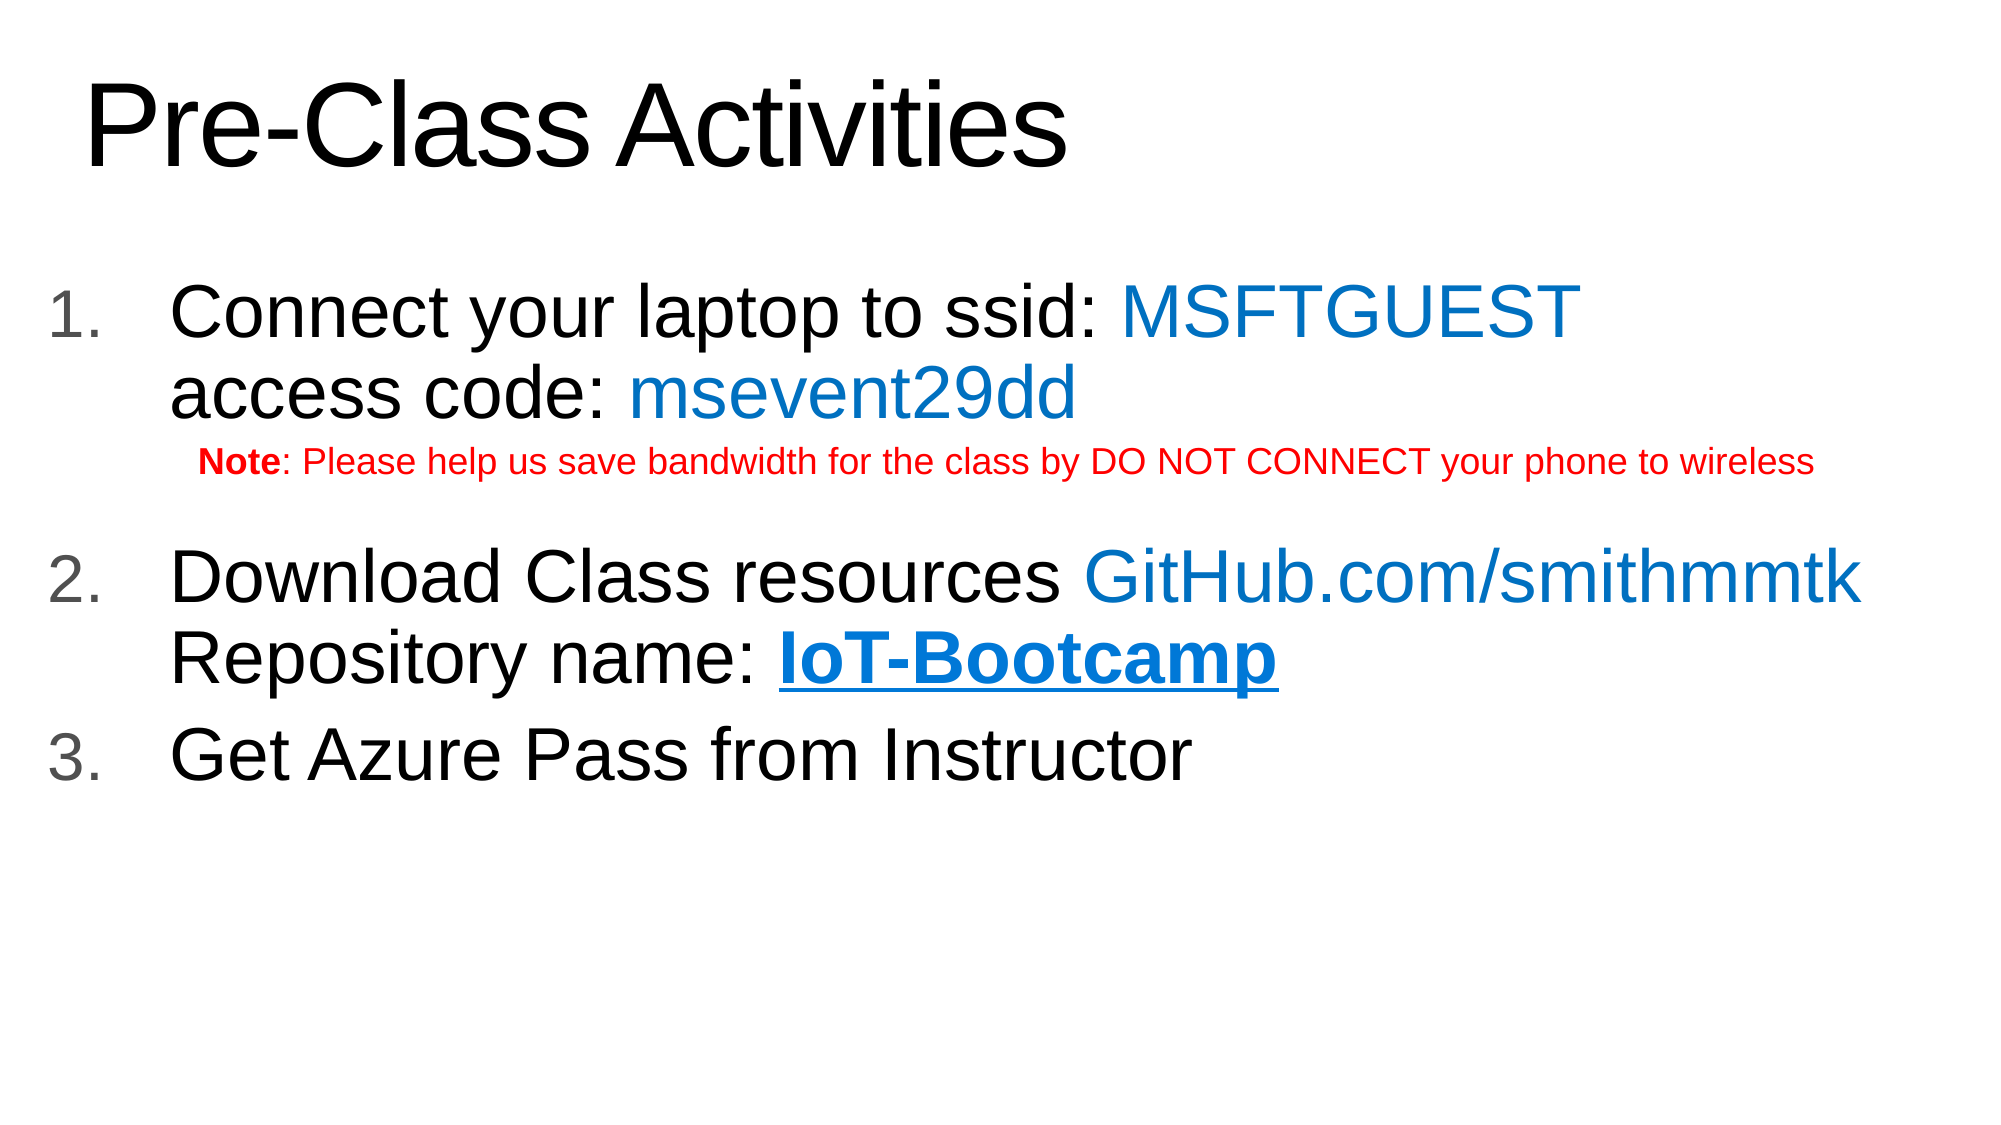

# Pre-Class Activities
Connect your laptop to ssid: MSFTGUEST
access code: msevent29dd
	Note: Please help us save bandwidth for the class by DO NOT CONNECT your phone to wireless
Download Class resources GitHub.com/smithmmtk Repository name: IoT-Bootcamp
Get Azure Pass from Instructor